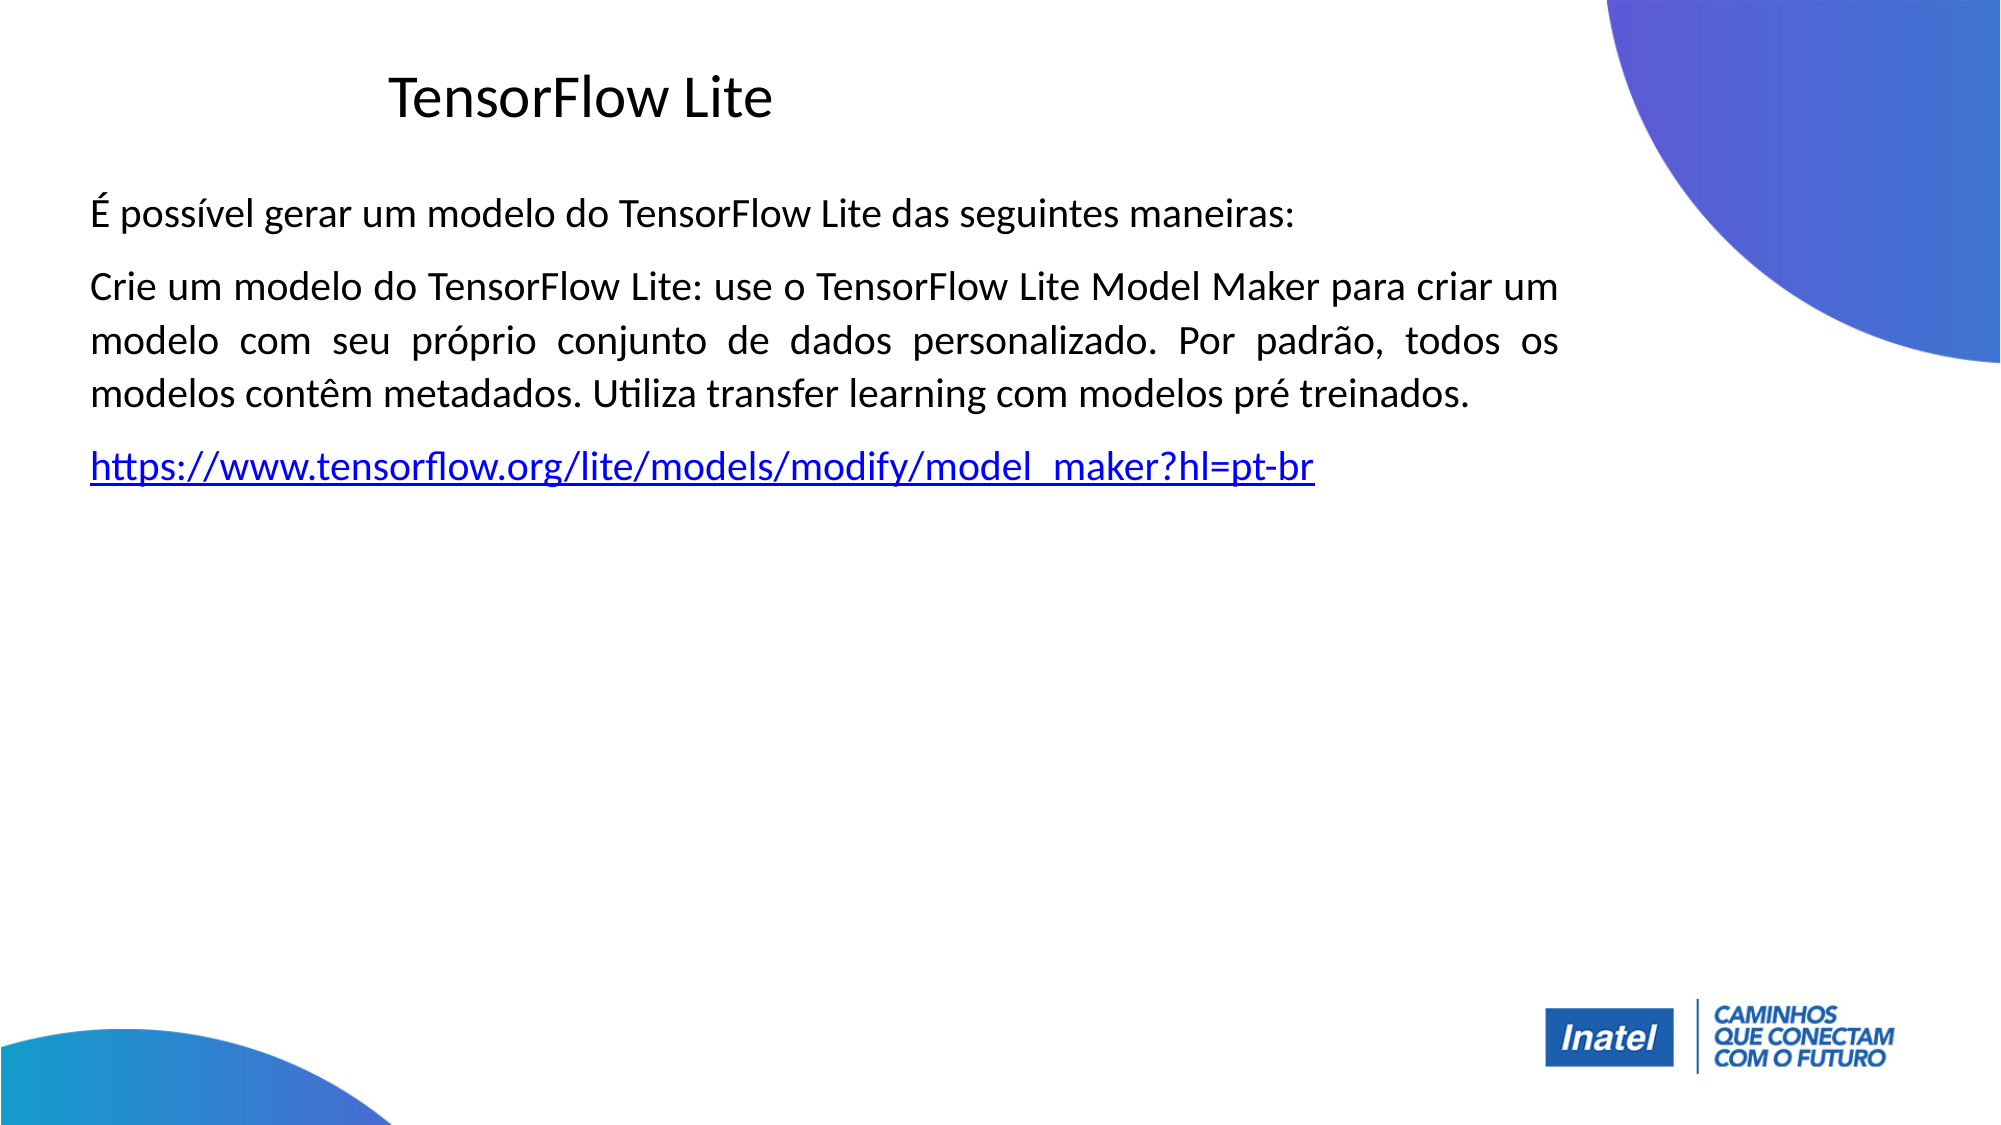

# TensorFlow Lite
É possível gerar um modelo do TensorFlow Lite das seguintes maneiras:
Crie um modelo do TensorFlow Lite: use o TensorFlow Lite Model Maker para criar um modelo com seu próprio conjunto de dados personalizado. Por padrão, todos os modelos contêm metadados. Utiliza transfer learning com modelos pré treinados.
https://www.tensorflow.org/lite/models/modify/model_maker?hl=pt-br